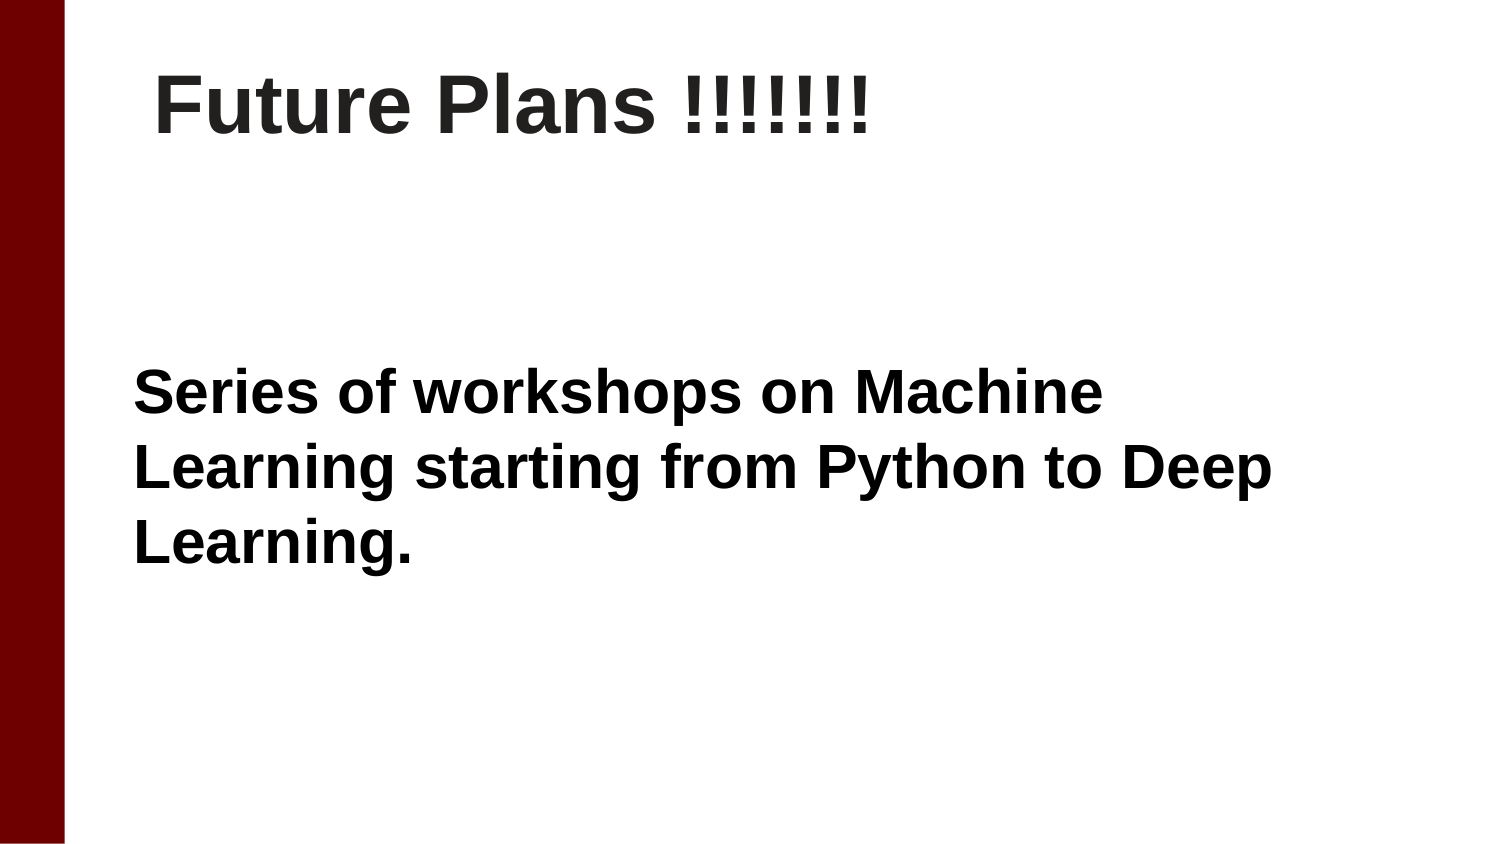

Future Plans !!!!!!!
Series of workshops on Machine Learning starting from Python to Deep Learning.